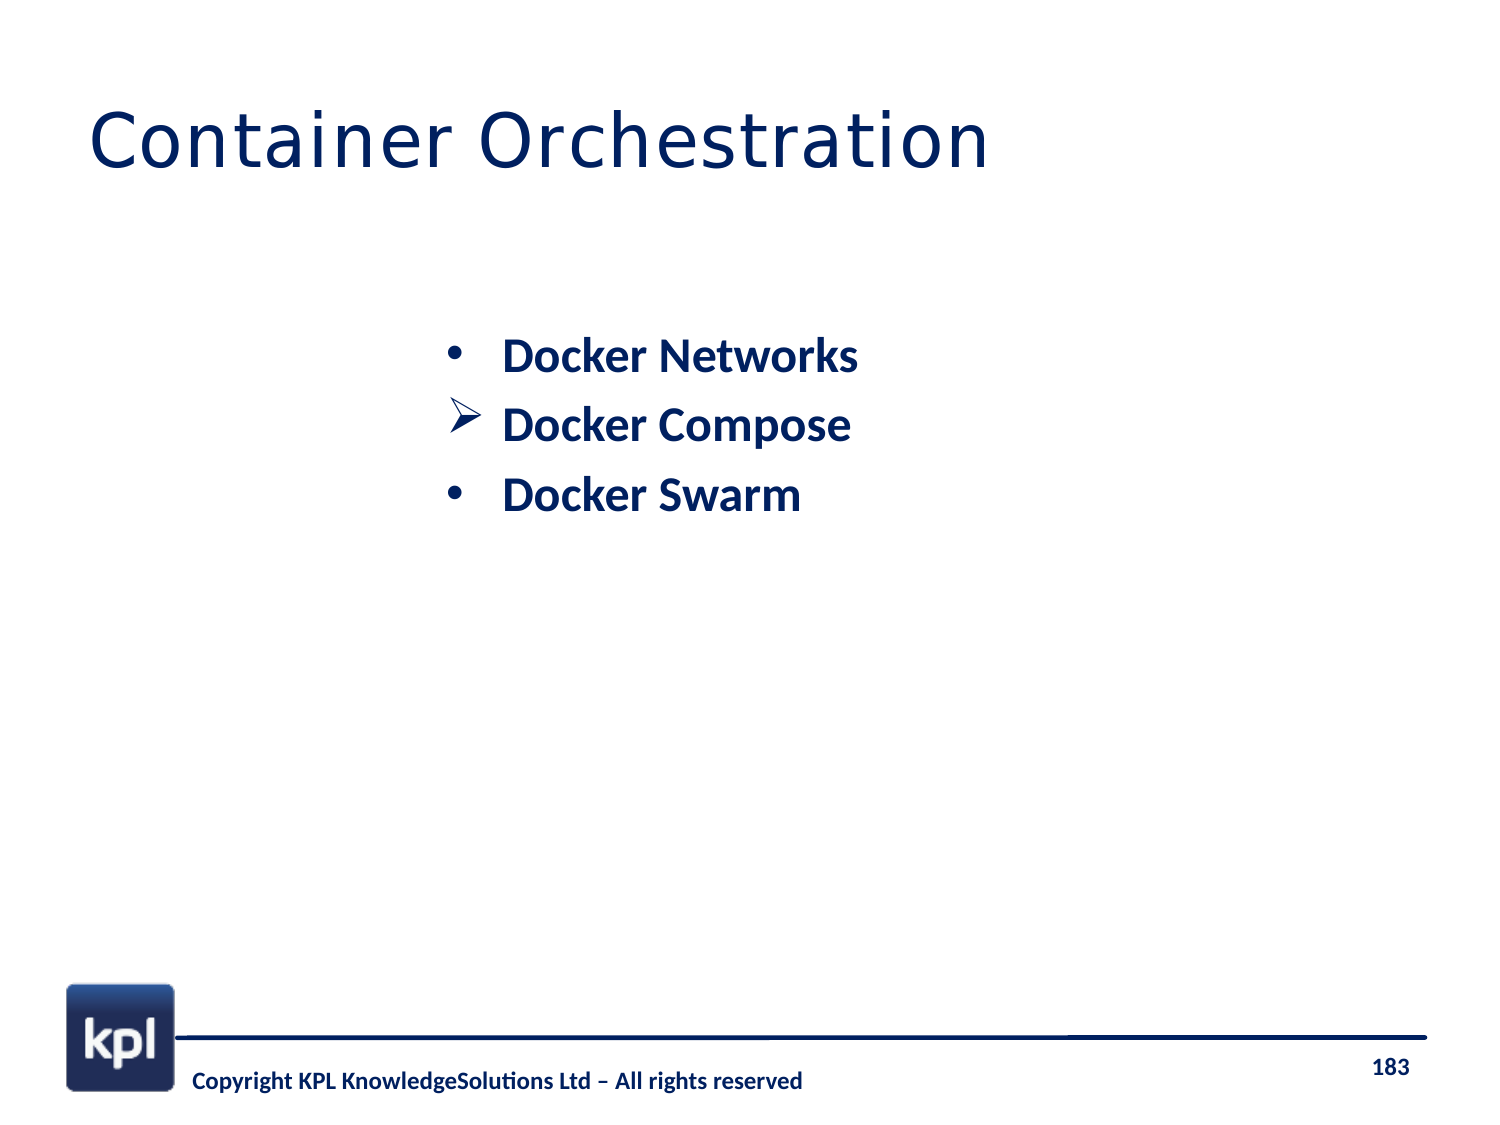

# Container Orchestration
Docker Networks
Docker Compose
Docker Swarm
183
Copyright KPL KnowledgeSolutions Ltd – All rights reserved